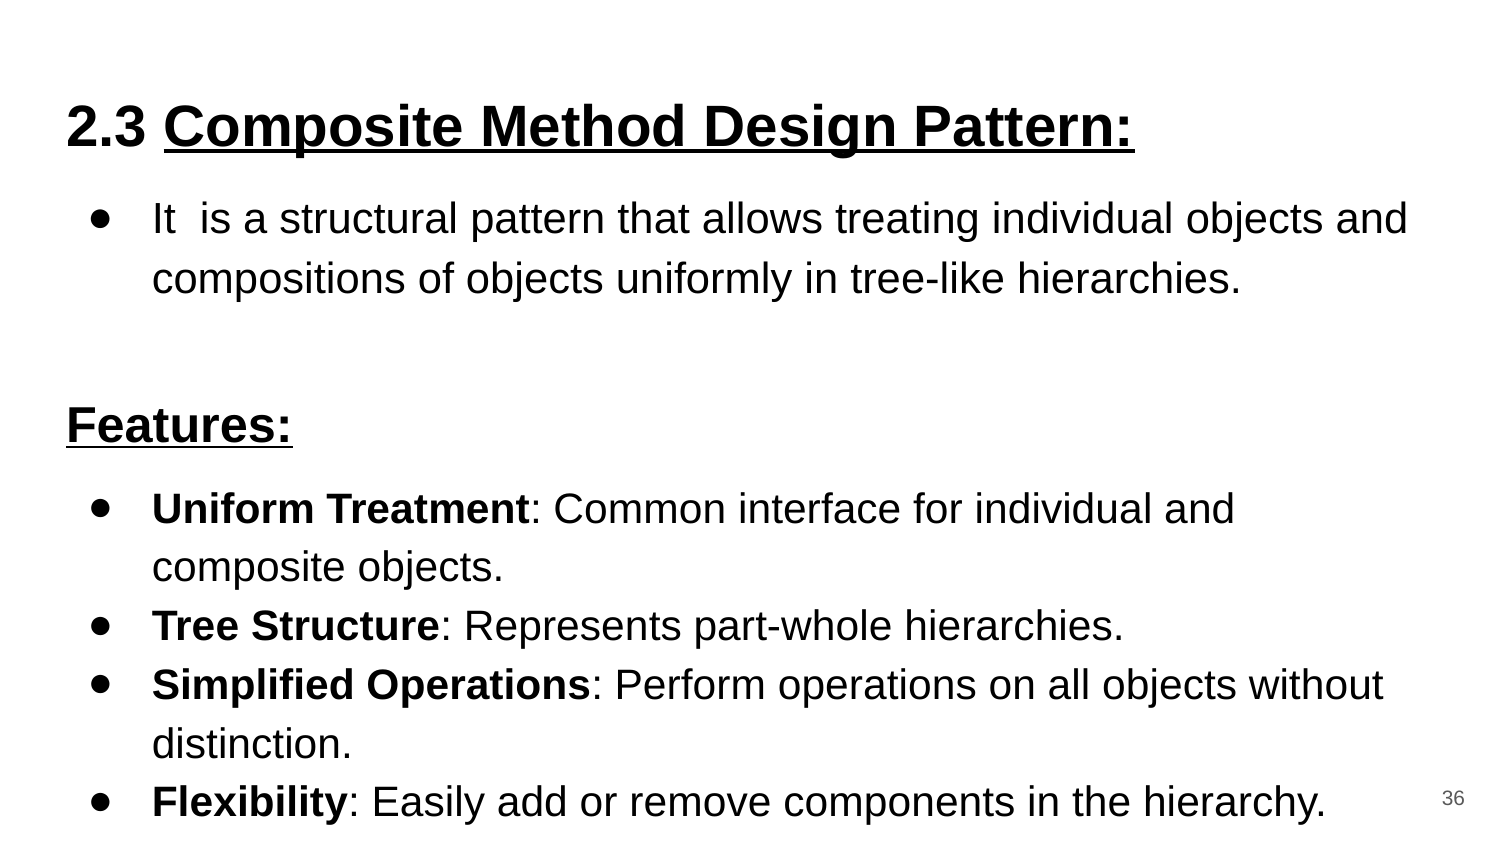

# 2.3 Composite Method Design Pattern:
It  is a structural pattern that allows treating individual objects and compositions of objects uniformly in tree-like hierarchies.

Features:
Uniform Treatment: Common interface for individual and composite objects.
Tree Structure: Represents part-whole hierarchies.
Simplified Operations: Perform operations on all objects without distinction.
Flexibility: Easily add or remove components in the hierarchy.

36